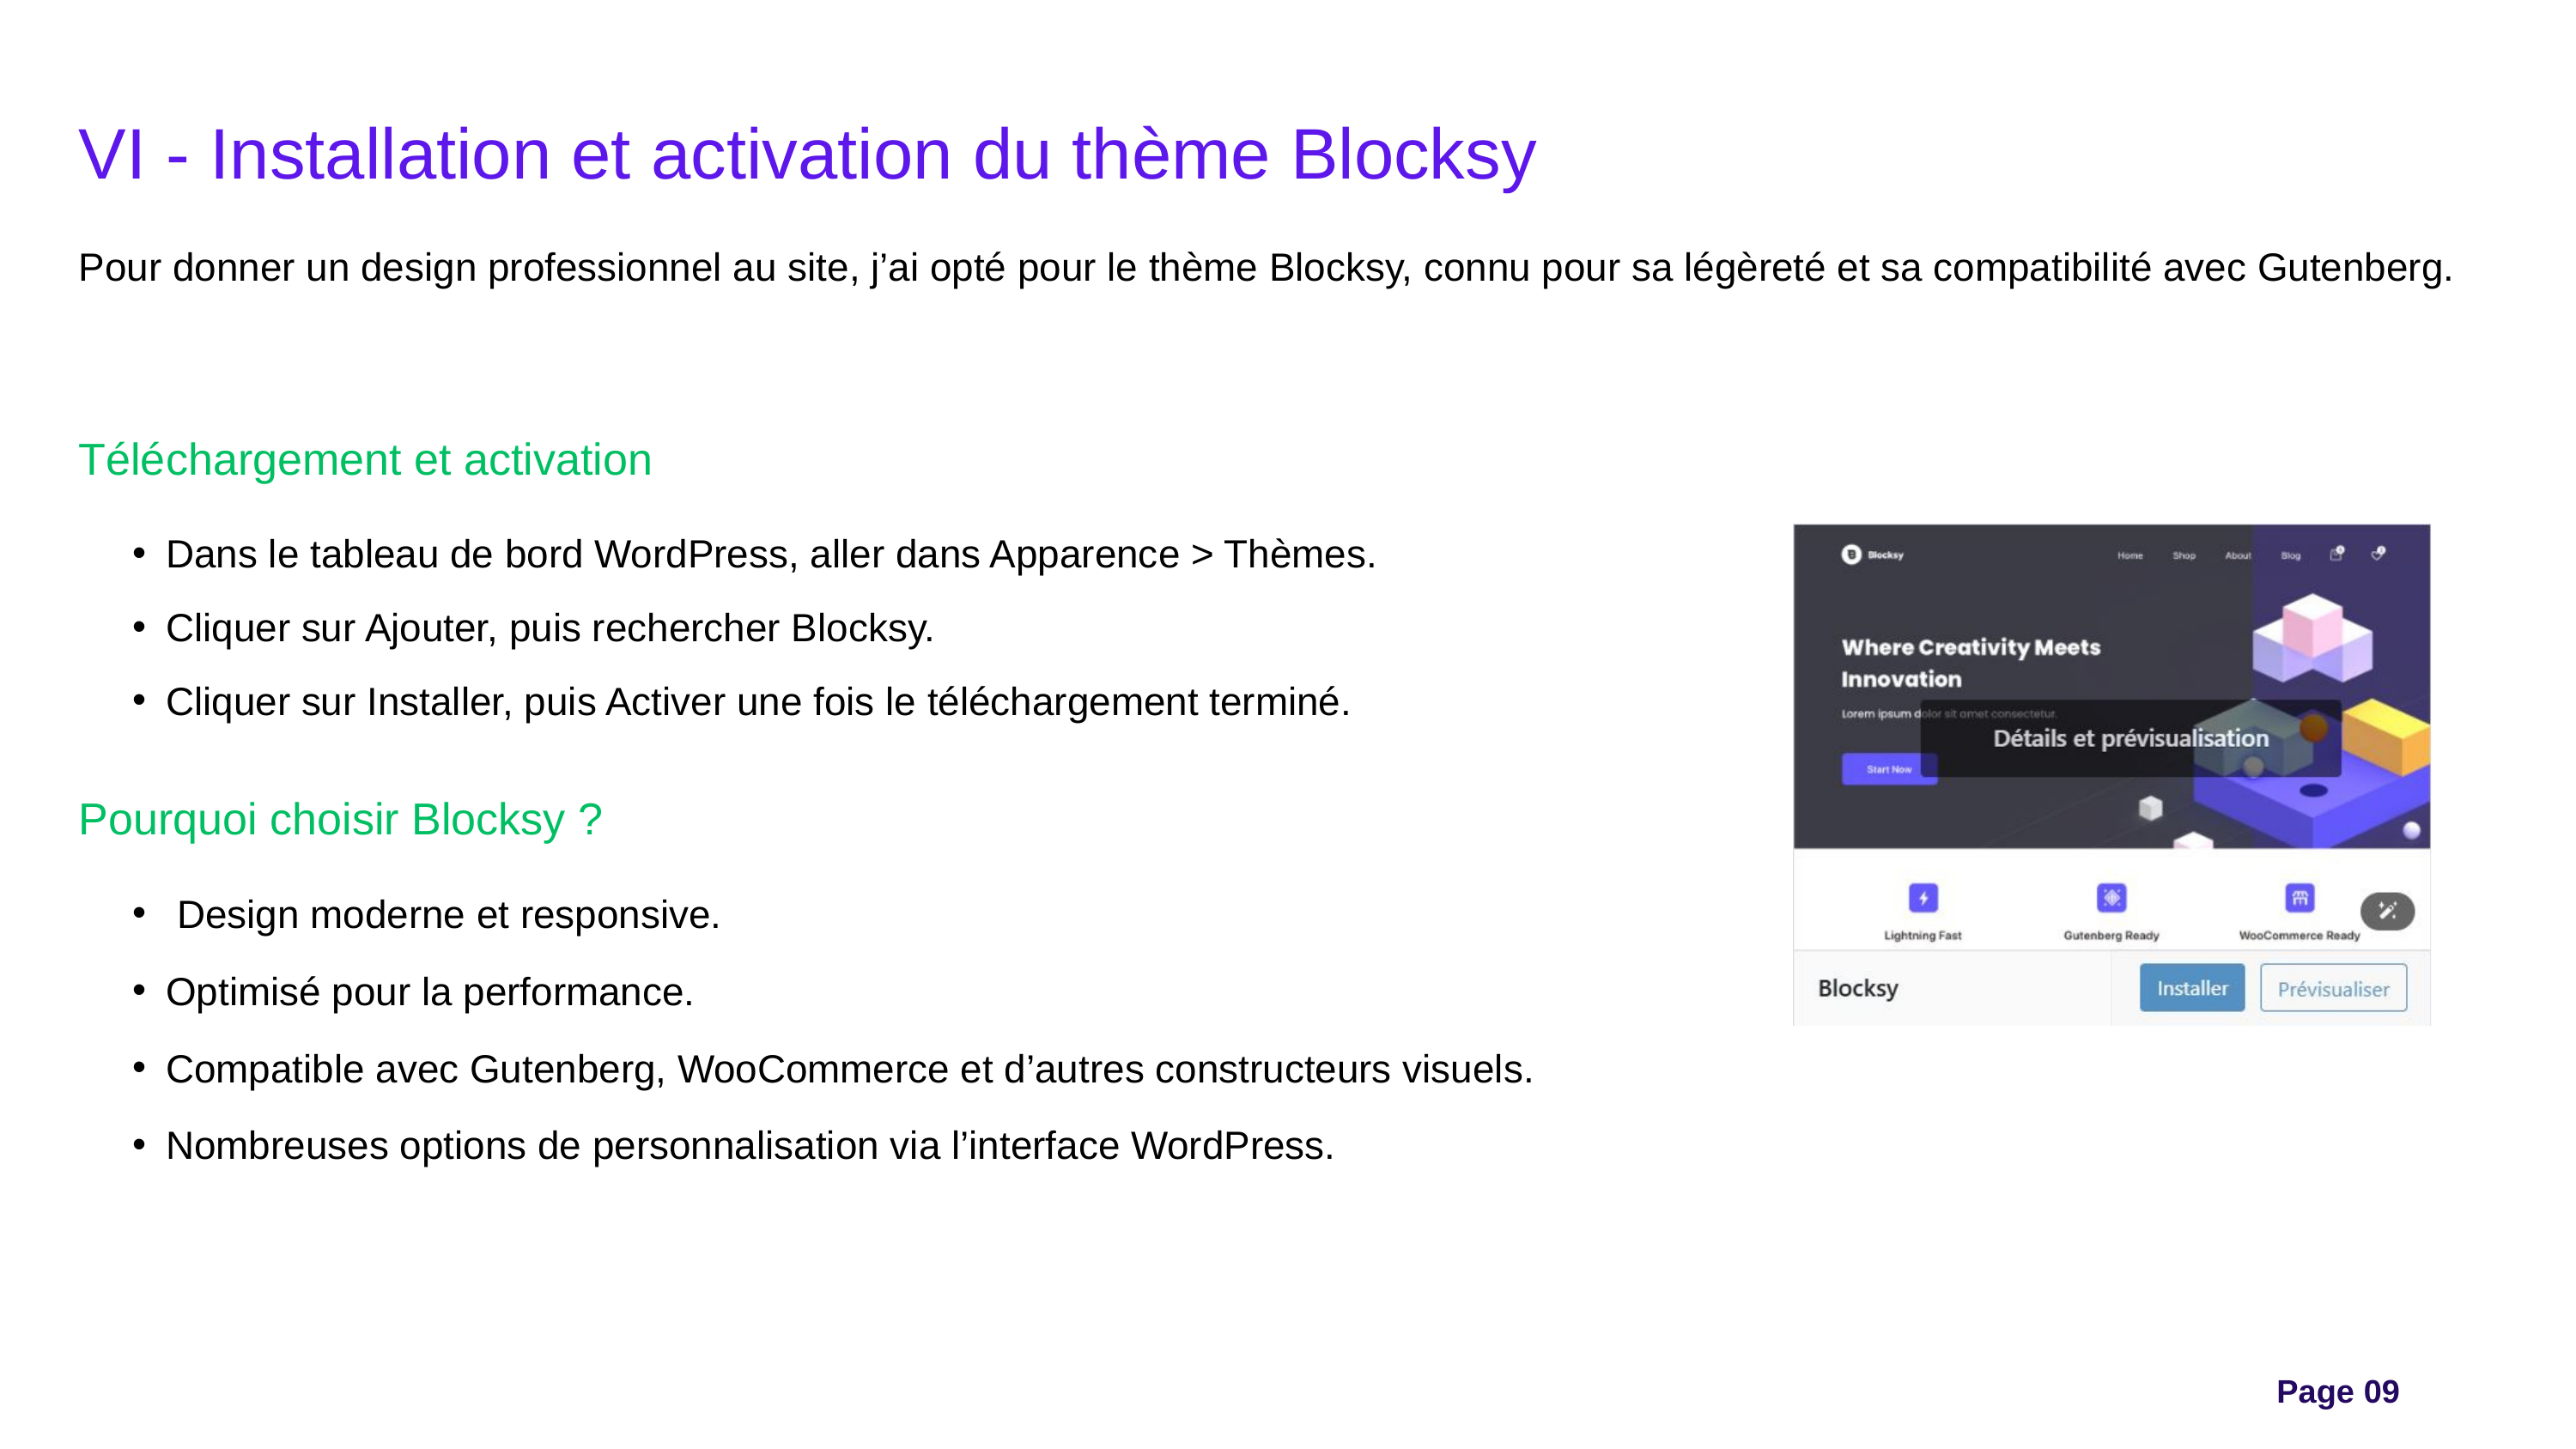

VI - Installation et activation du thème Blocksy
Pour donner un design professionnel au site, j’ai opté pour le thème Blocksy, connu pour sa légèreté et sa compatibilité avec Gutenberg.
Téléchargement et activation
Dans le tableau de bord WordPress, aller dans Apparence > Thèmes.
Cliquer sur Ajouter, puis rechercher Blocksy.
Cliquer sur Installer, puis Activer une fois le téléchargement terminé.

Pourquoi choisir Blocksy ?
 Design moderne et responsive.
Optimisé pour la performance.
Compatible avec Gutenberg, WooCommerce et d’autres constructeurs visuels.
Nombreuses options de personnalisation via l’interface WordPress.
Page 09